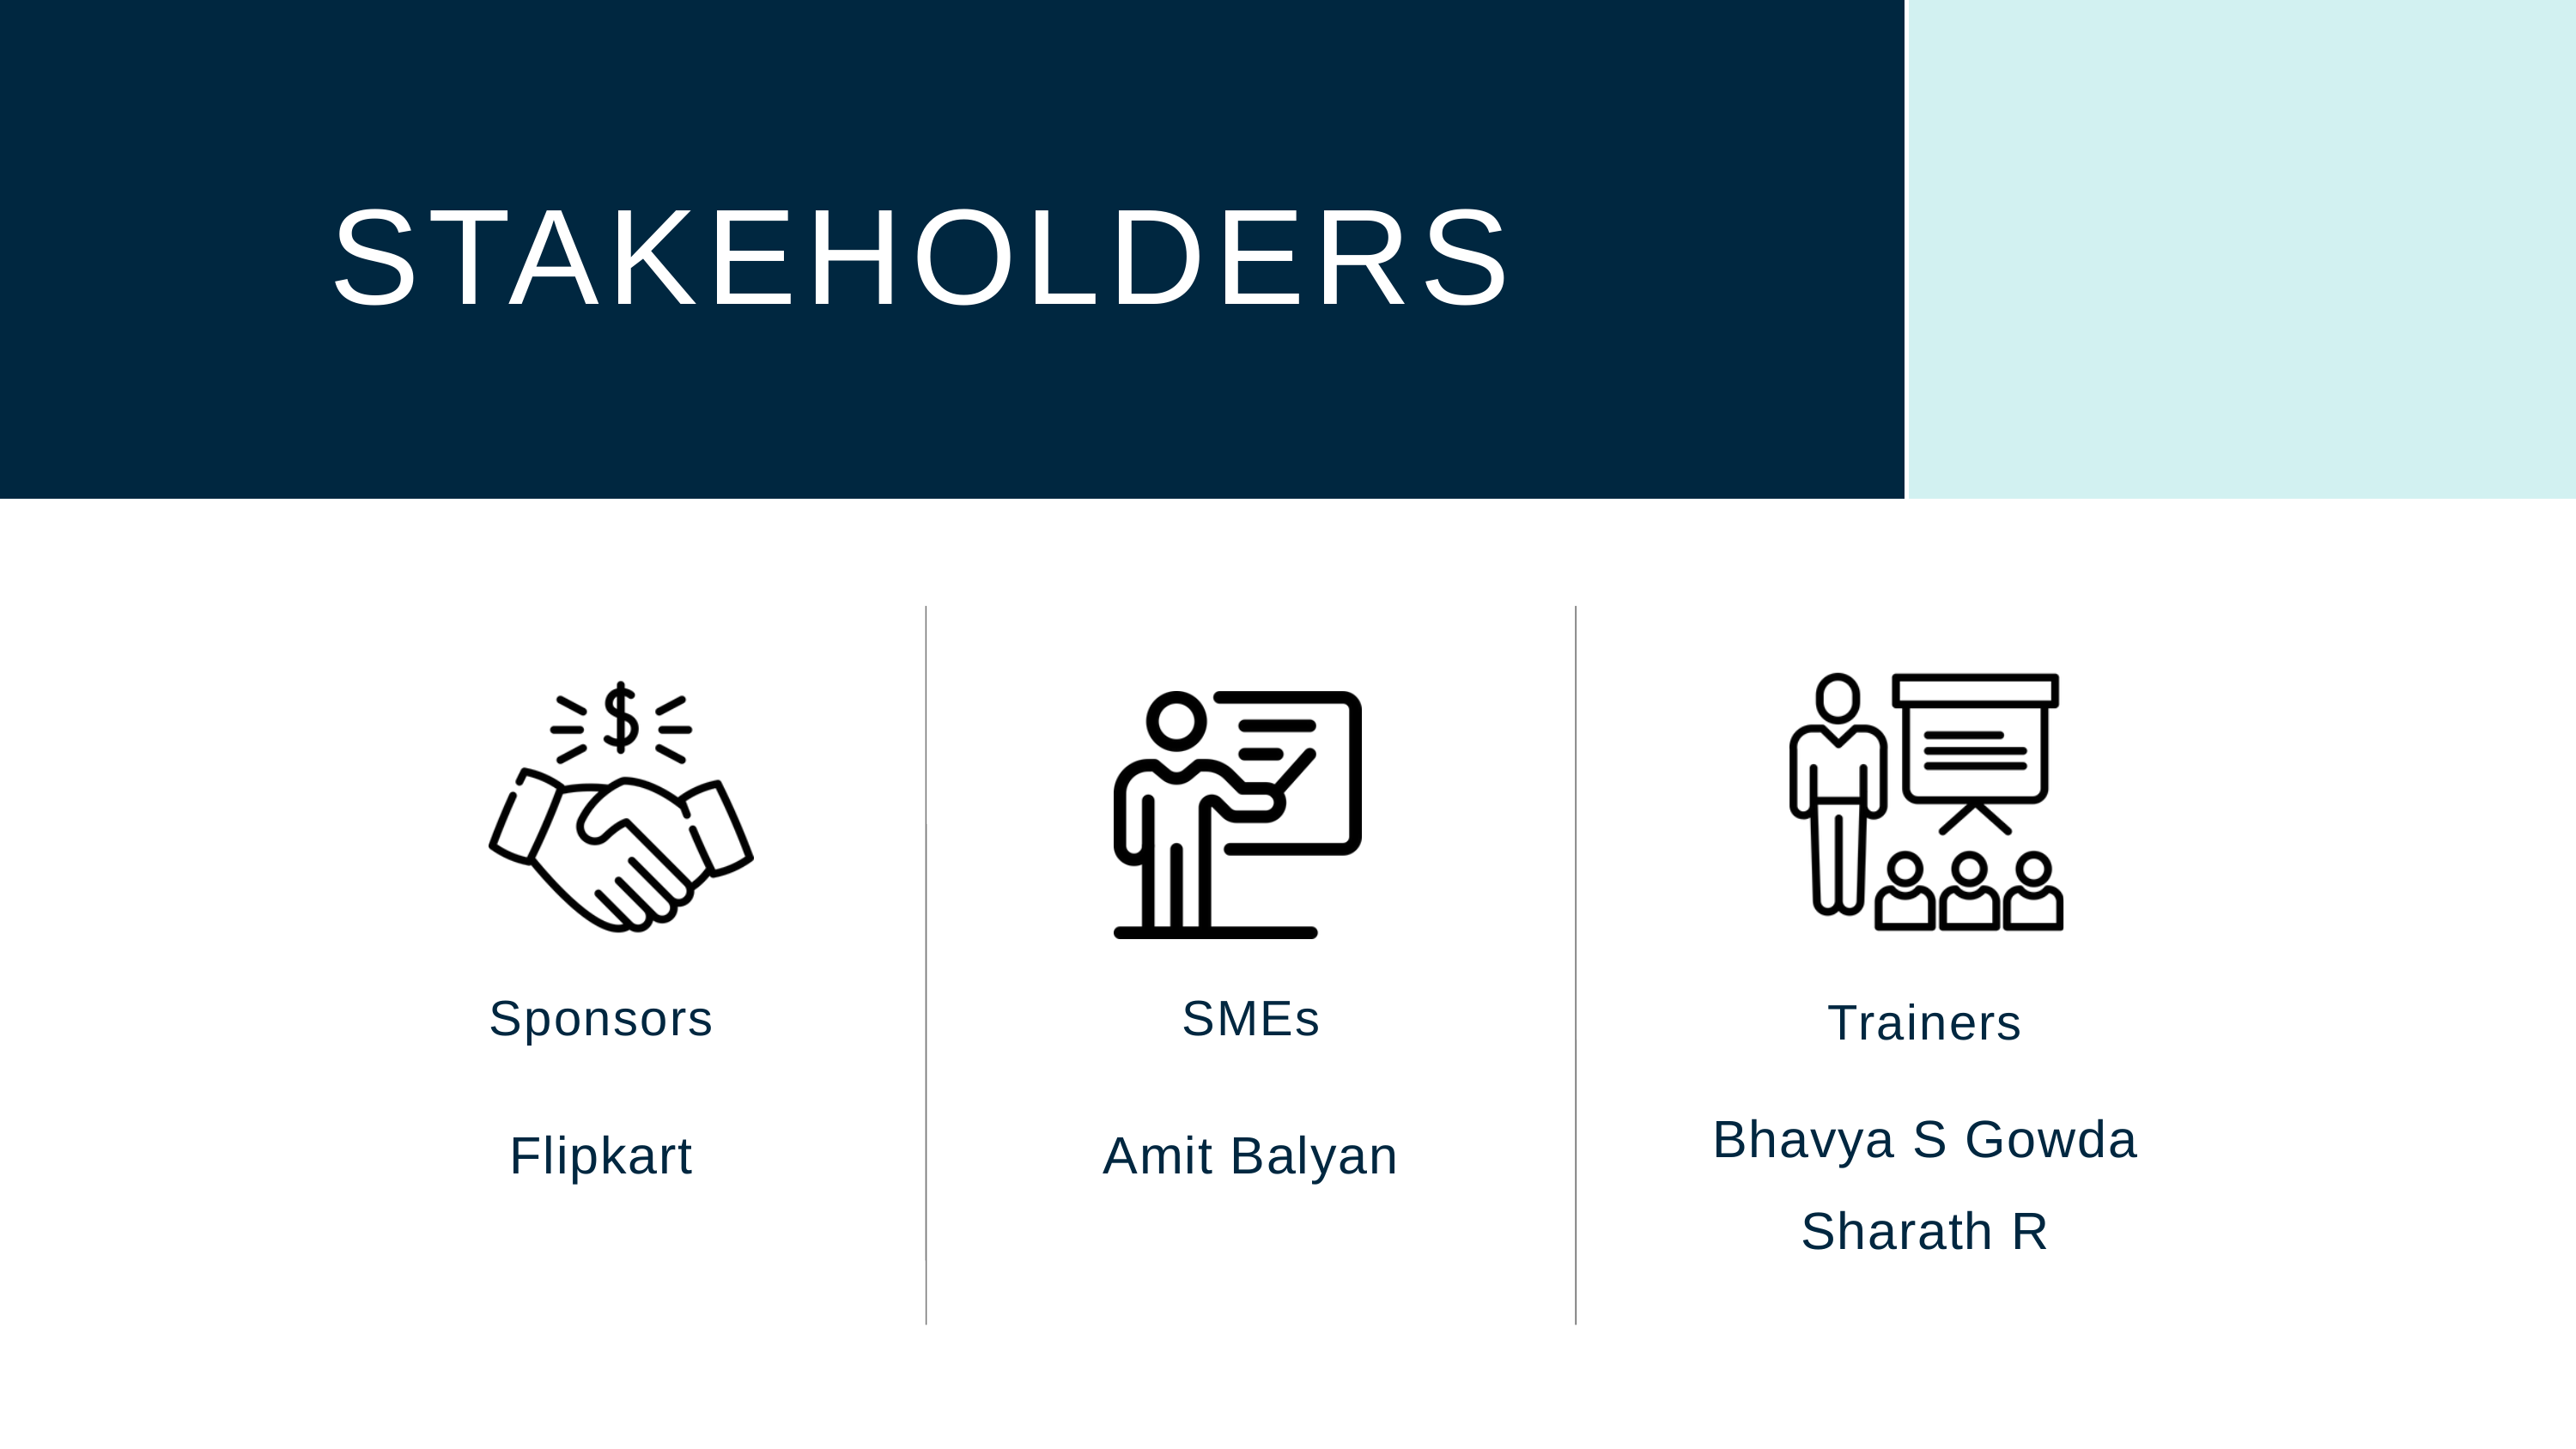

STAKEHOLDERS

Sponsors
SMEs
Trainers
Bhavya S Gowda
Sharath R
Flipkart
Amit Balyan